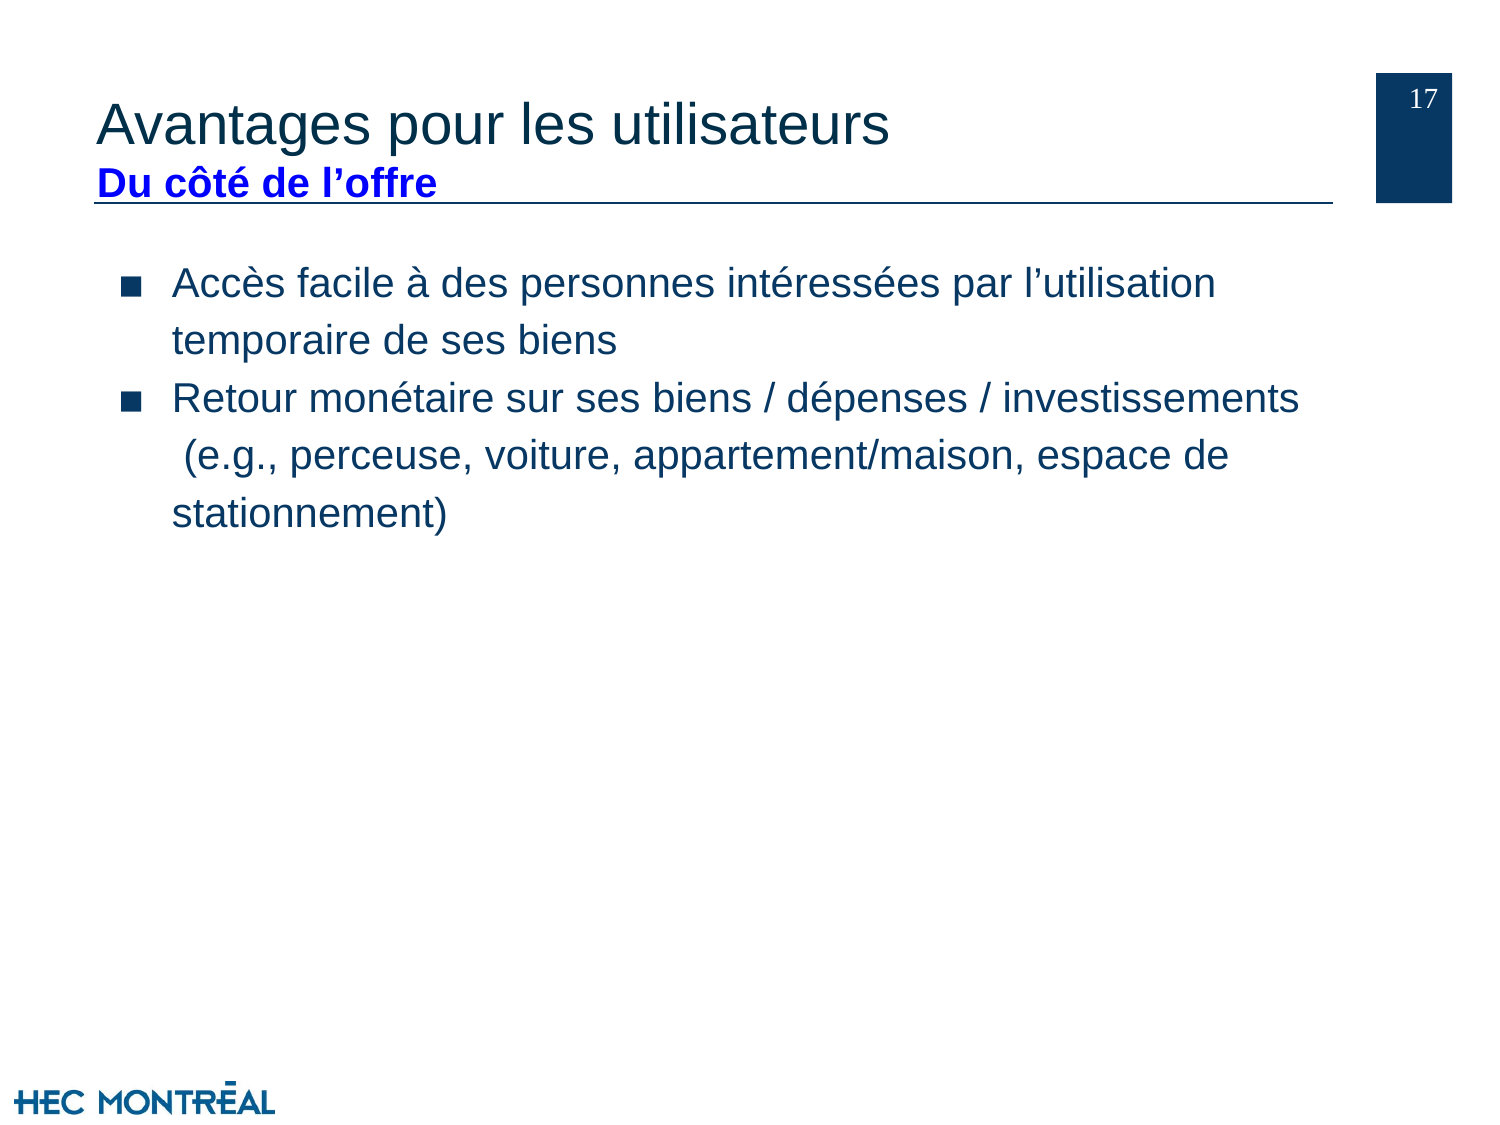

17
# Avantages pour les utilisateurs
Du côté de l’offre
Accès facile à des personnes intéressées par l’utilisation temporaire de ses biens
Retour monétaire sur ses biens / dépenses / investissements
 (e.g., perceuse, voiture, appartement/maison, espace de stationnement)